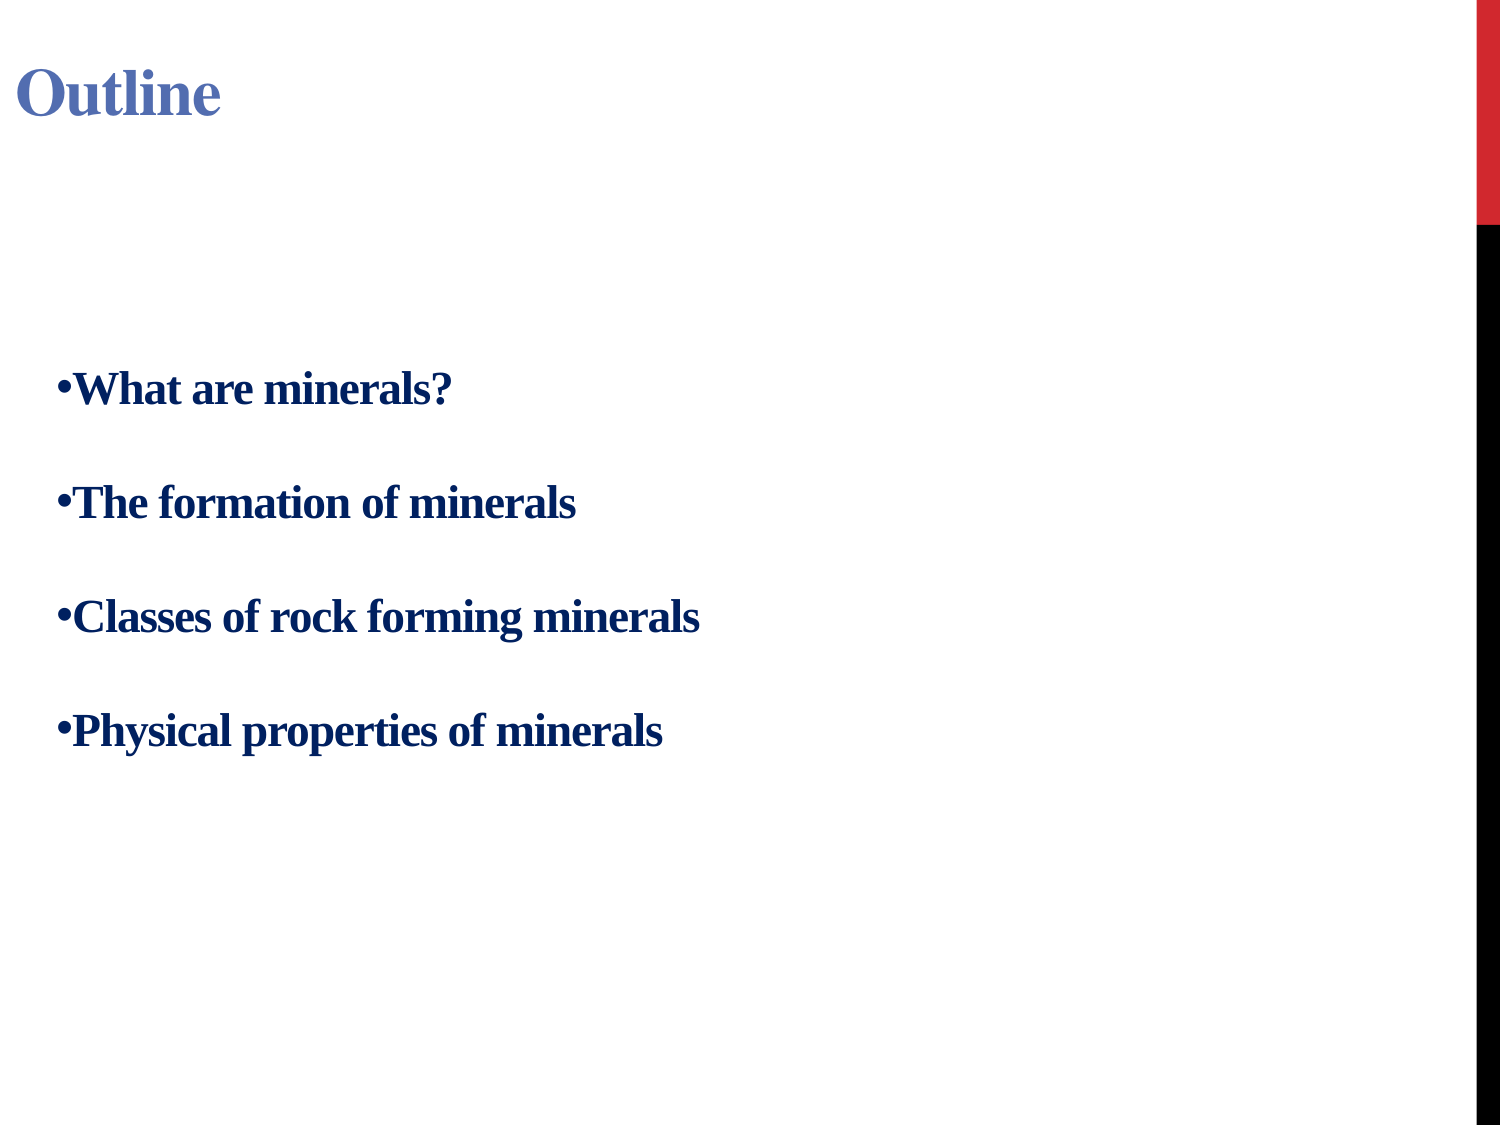

# Outline
What are minerals?

The formation of minerals

Classes of rock forming minerals

Physical properties of minerals